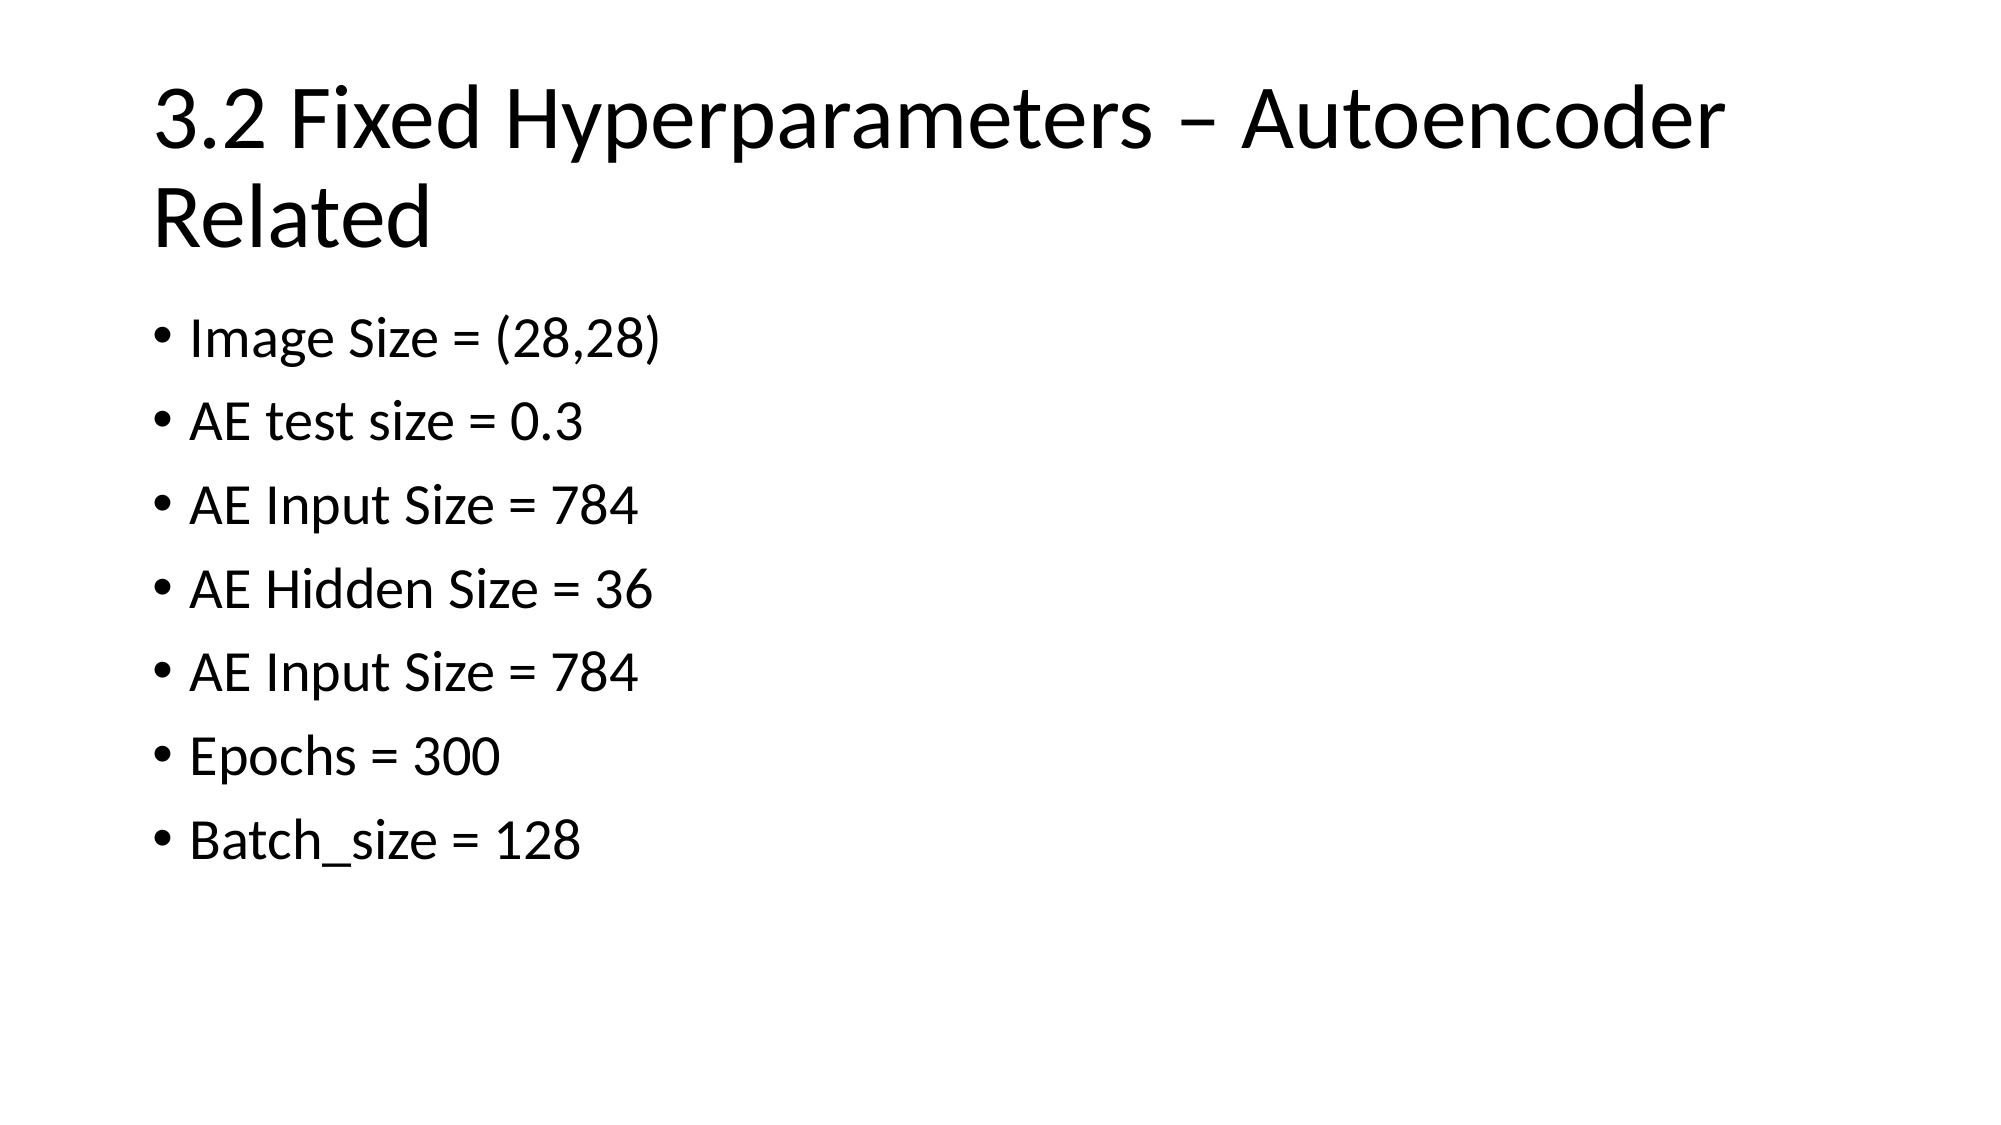

# 3.2 Fixed Hyperparameters – Autoencoder Related
Image Size = (28,28)
AE test size = 0.3
AE Input Size = 784
AE Hidden Size = 36
AE Input Size = 784
Epochs = 300
Batch_size = 128